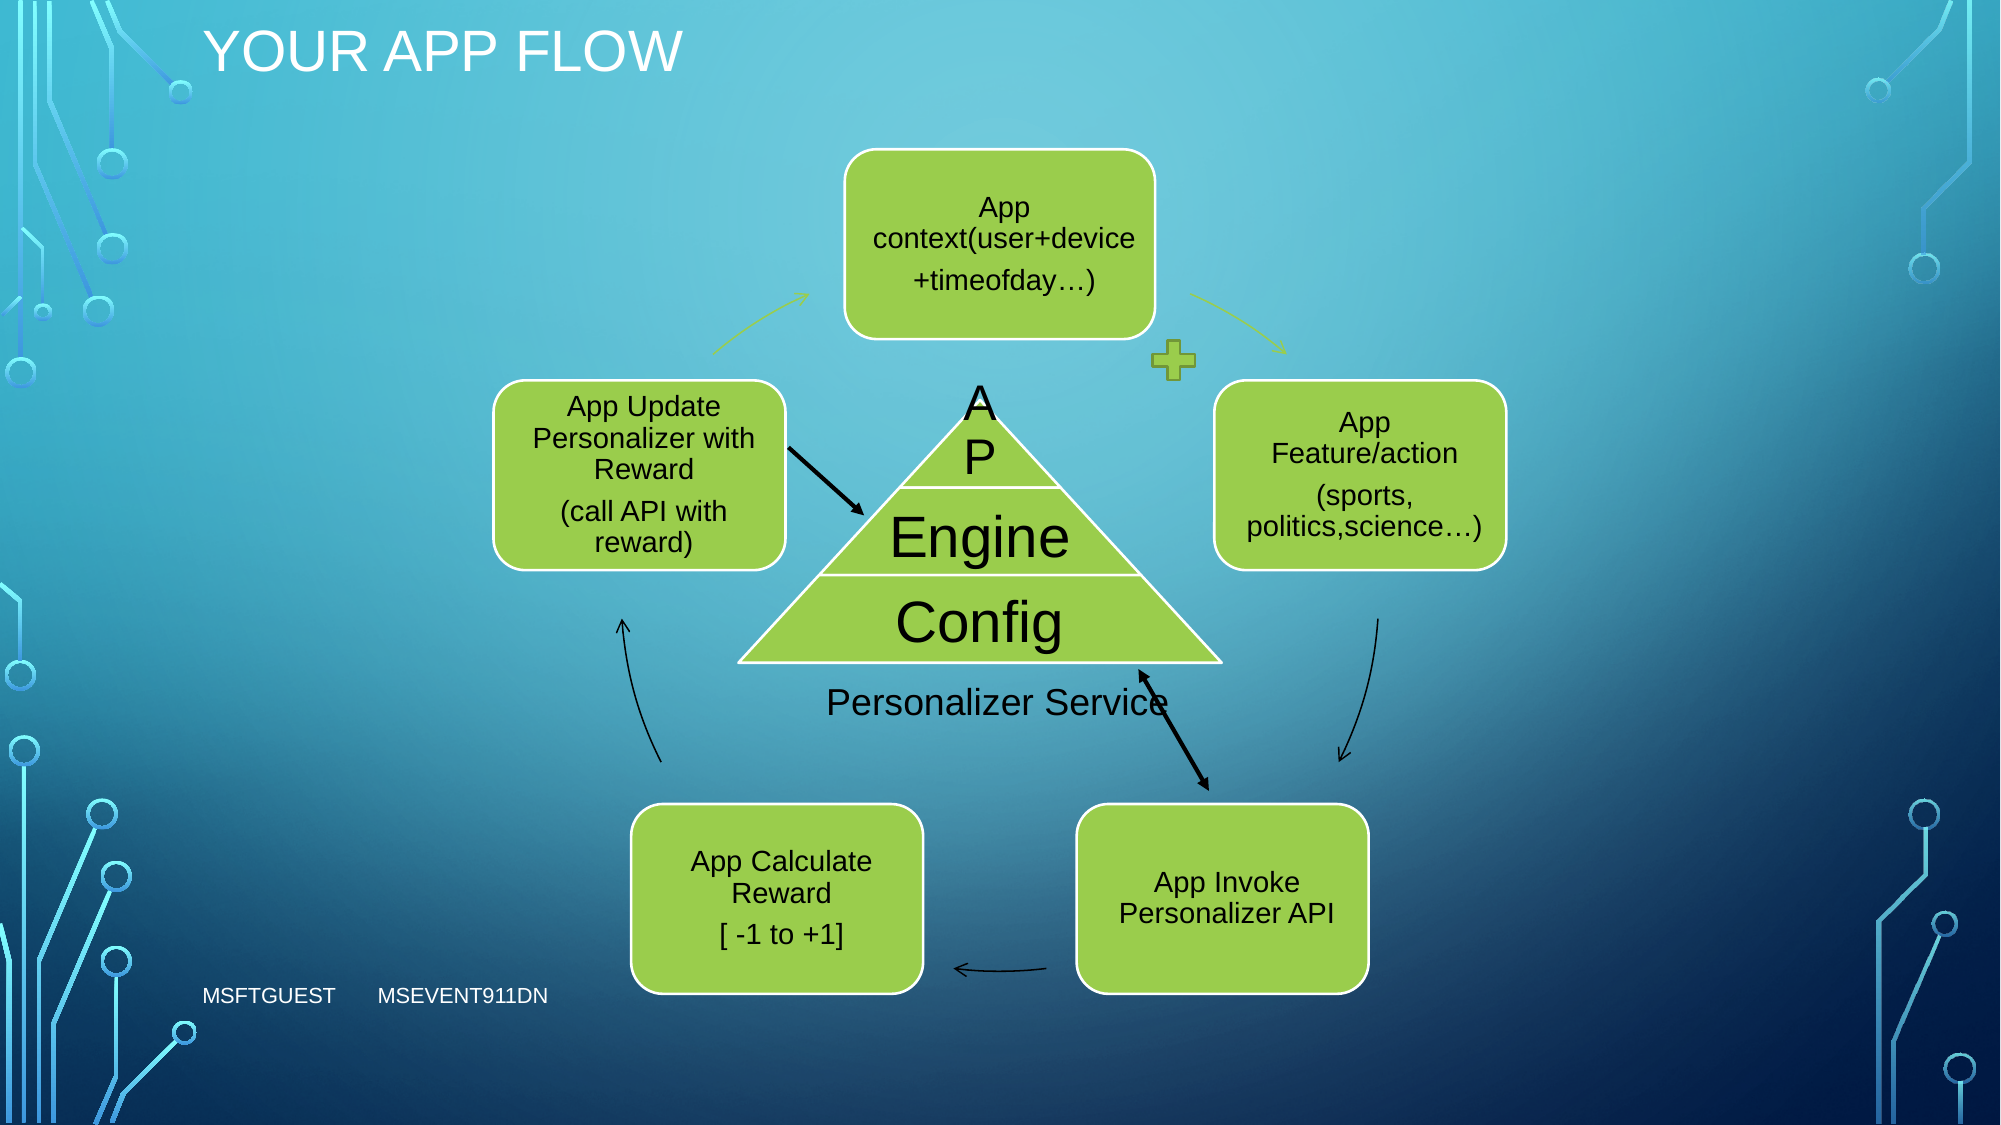

# Your APP FLOW
App context(user+device
+timeofday…)
App Feature/action
(sports, politics,science…)
App Invoke Personalizer API
App Calculate Reward
[ -1 to +1]
App Update Personalizer with Reward
(call API with reward)

API
Engine
Config
Personalizer Service
MSFTGUEST       msevent911dn